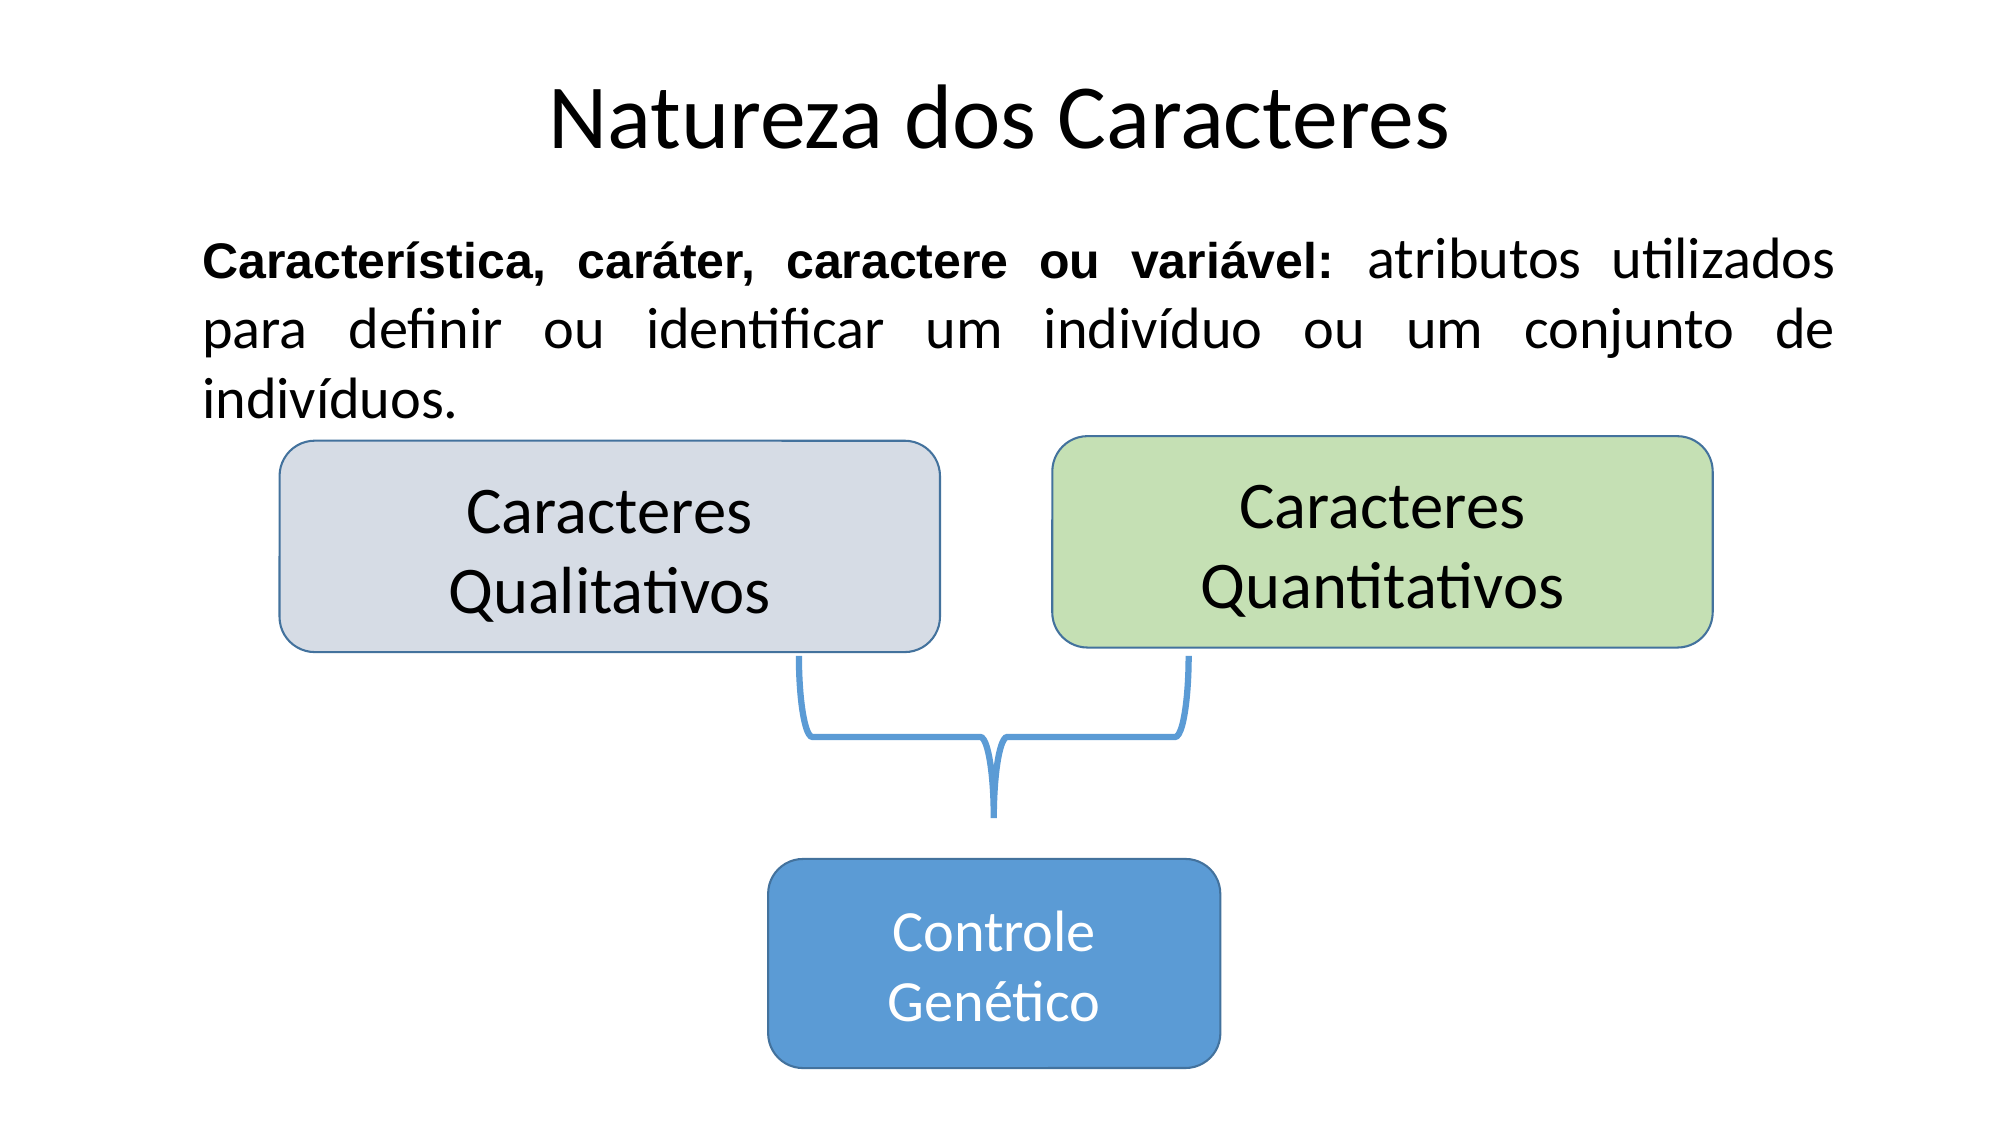

Natureza dos Caracteres
Característica, caráter, caractere ou variável: atributos utilizados para definir ou identificar um indivíduo ou um conjunto de indivíduos.

Caracteres Quantitativos
Caracteres Qualitativos

Controle Genético